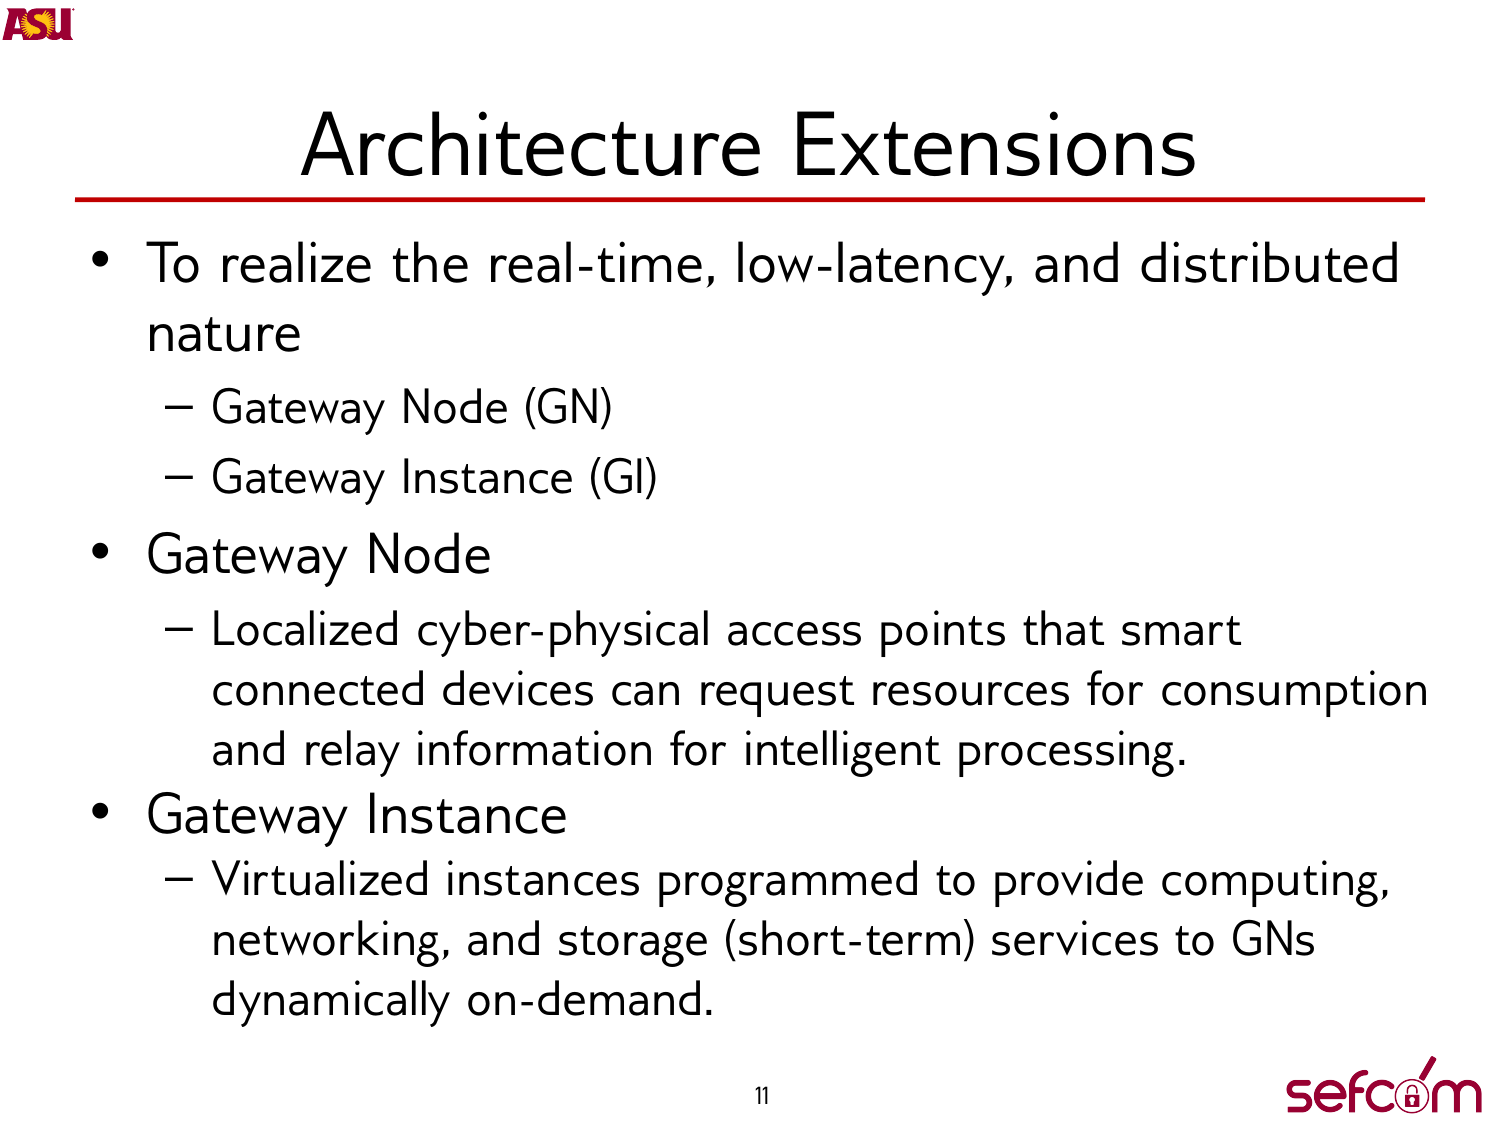

# Architecture Extensions
To realize the real-time, low-latency, and distributed nature
Gateway Node (GN)
Gateway Instance (GI)
Gateway Node
Localized cyber-physical access points that smart connected devices can request resources for consumption and relay information for intelligent processing.
Gateway Instance
Virtualized instances programmed to provide computing, networking, and storage (short-term) services to GNs dynamically on-demand.

11